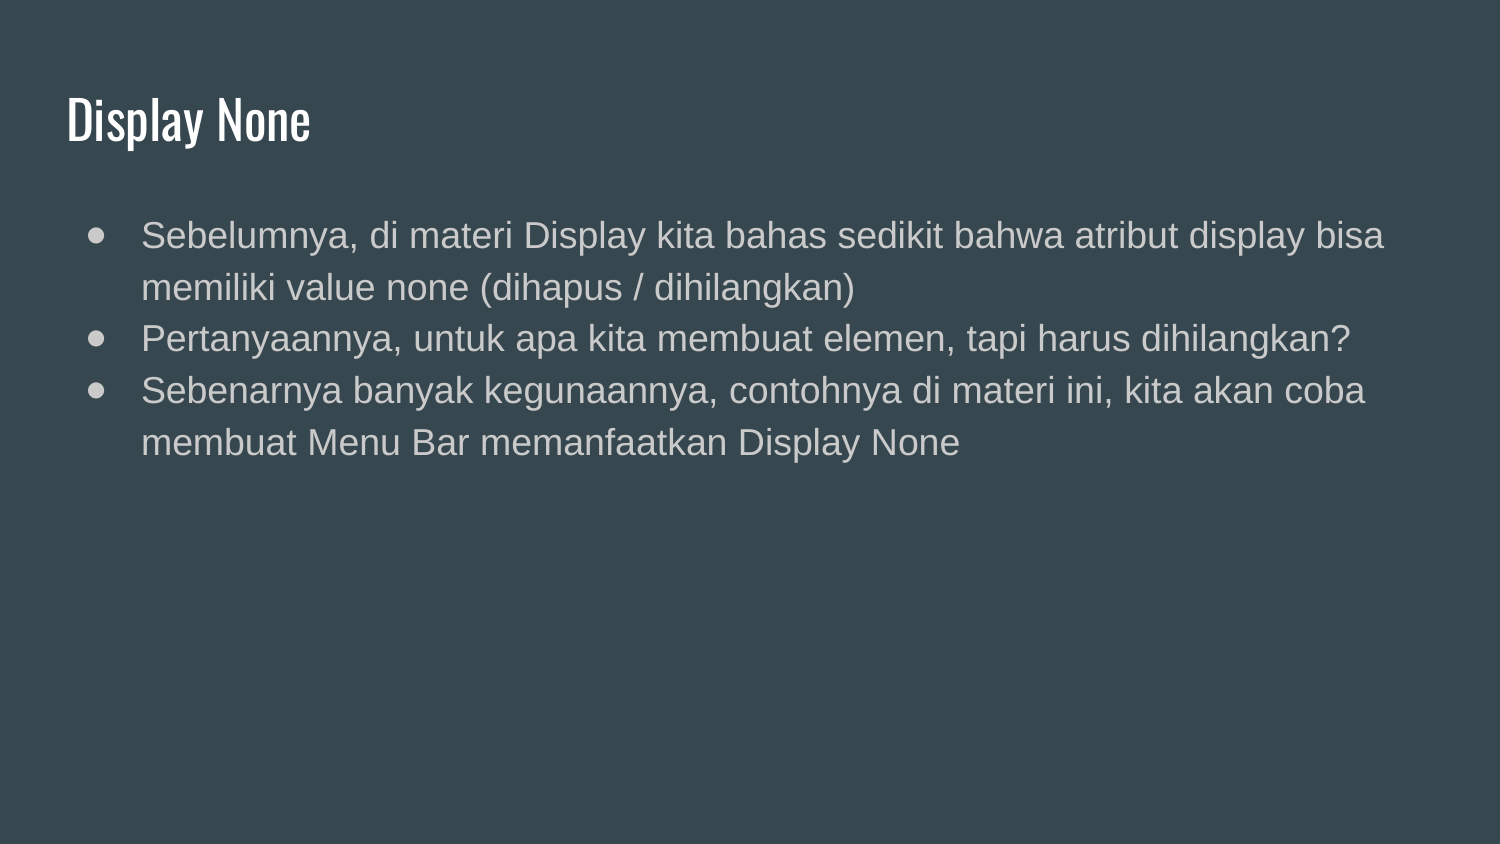

# Display None
Sebelumnya, di materi Display kita bahas sedikit bahwa atribut display bisa memiliki value none (dihapus / dihilangkan)
Pertanyaannya, untuk apa kita membuat elemen, tapi harus dihilangkan?
Sebenarnya banyak kegunaannya, contohnya di materi ini, kita akan coba membuat Menu Bar memanfaatkan Display None